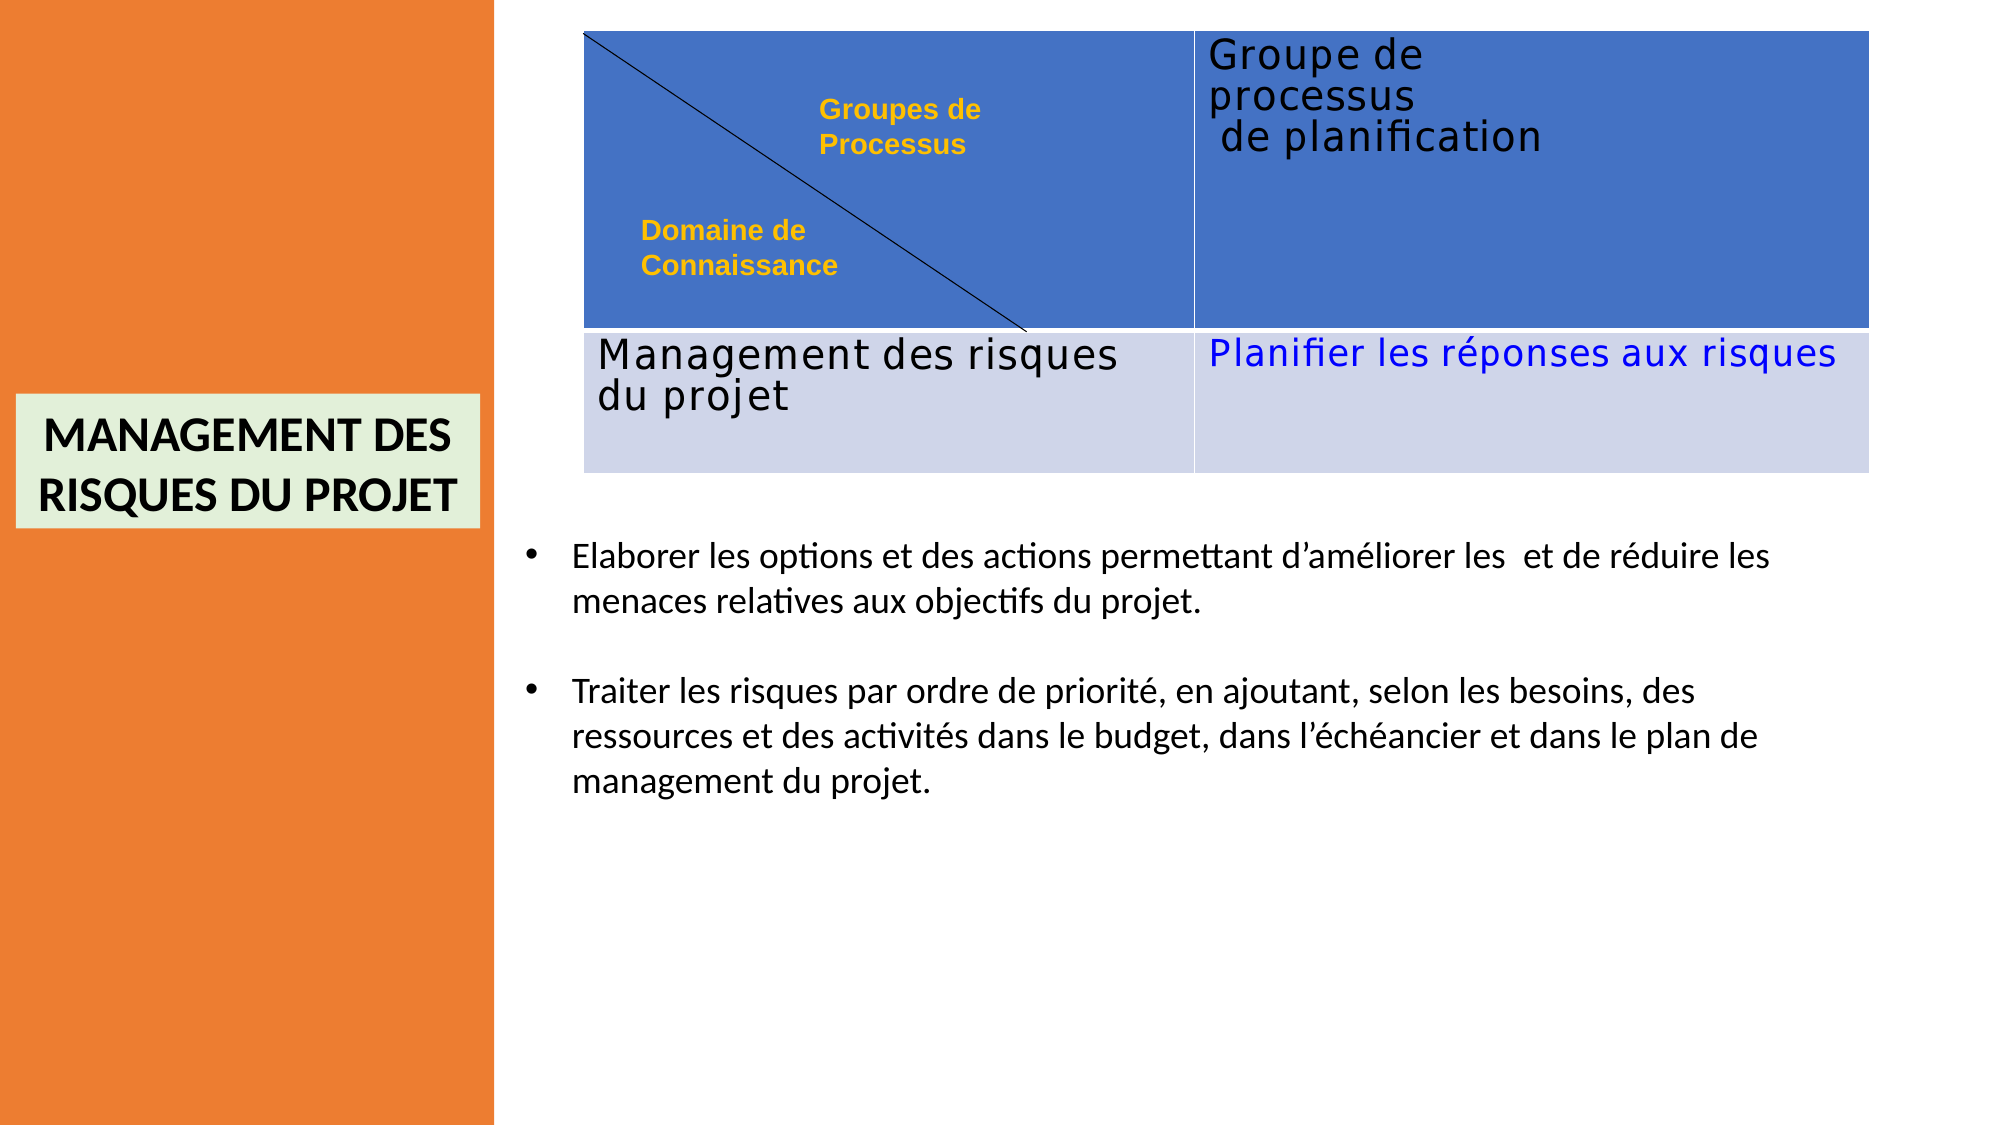

|  | Groupe de processus de planification |
| --- | --- |
| Management des risques du projet | Planifier les réponses aux risques |
Groupes de
Processus

Domaine de
Connaissance

MANAGEMENT DES RISQUES DU PROJET
Elaborer les options et des actions permettant d’améliorer les  et de réduire les menaces relatives aux objectifs du projet.

Traiter les risques par ordre de priorité, en ajoutant, selon les besoins, des ressources et des activités dans le budget, dans l’échéancier et dans le plan de management du projet.